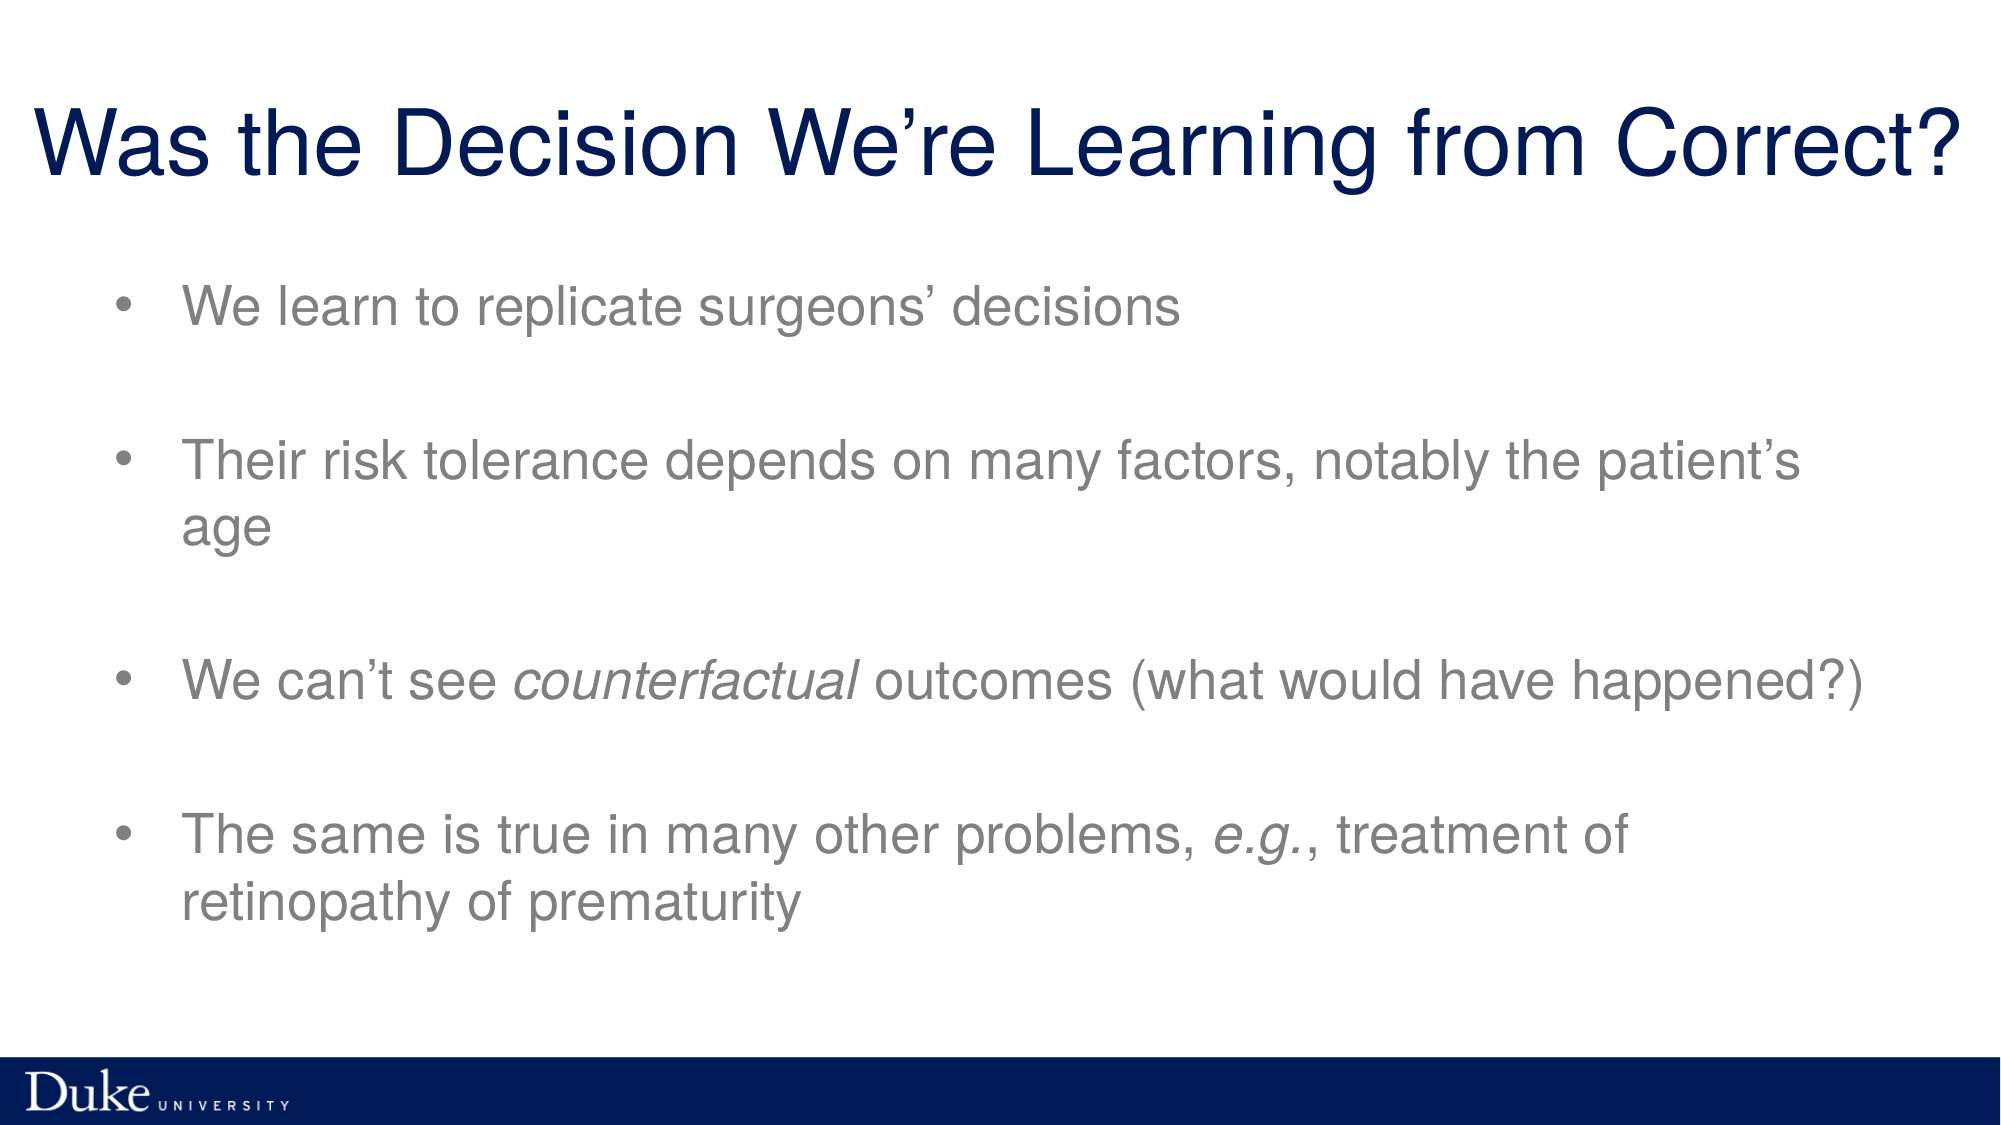

# Was the Decision We’re Learning from Correct?
We learn to replicate surgeons’ decisions

Their risk tolerance depends on many factors, notably the patient’s age

We can’t see counterfactual outcomes (what would have happened?)

The same is true in many other problems, e.g., treatment of retinopathy of prematurity